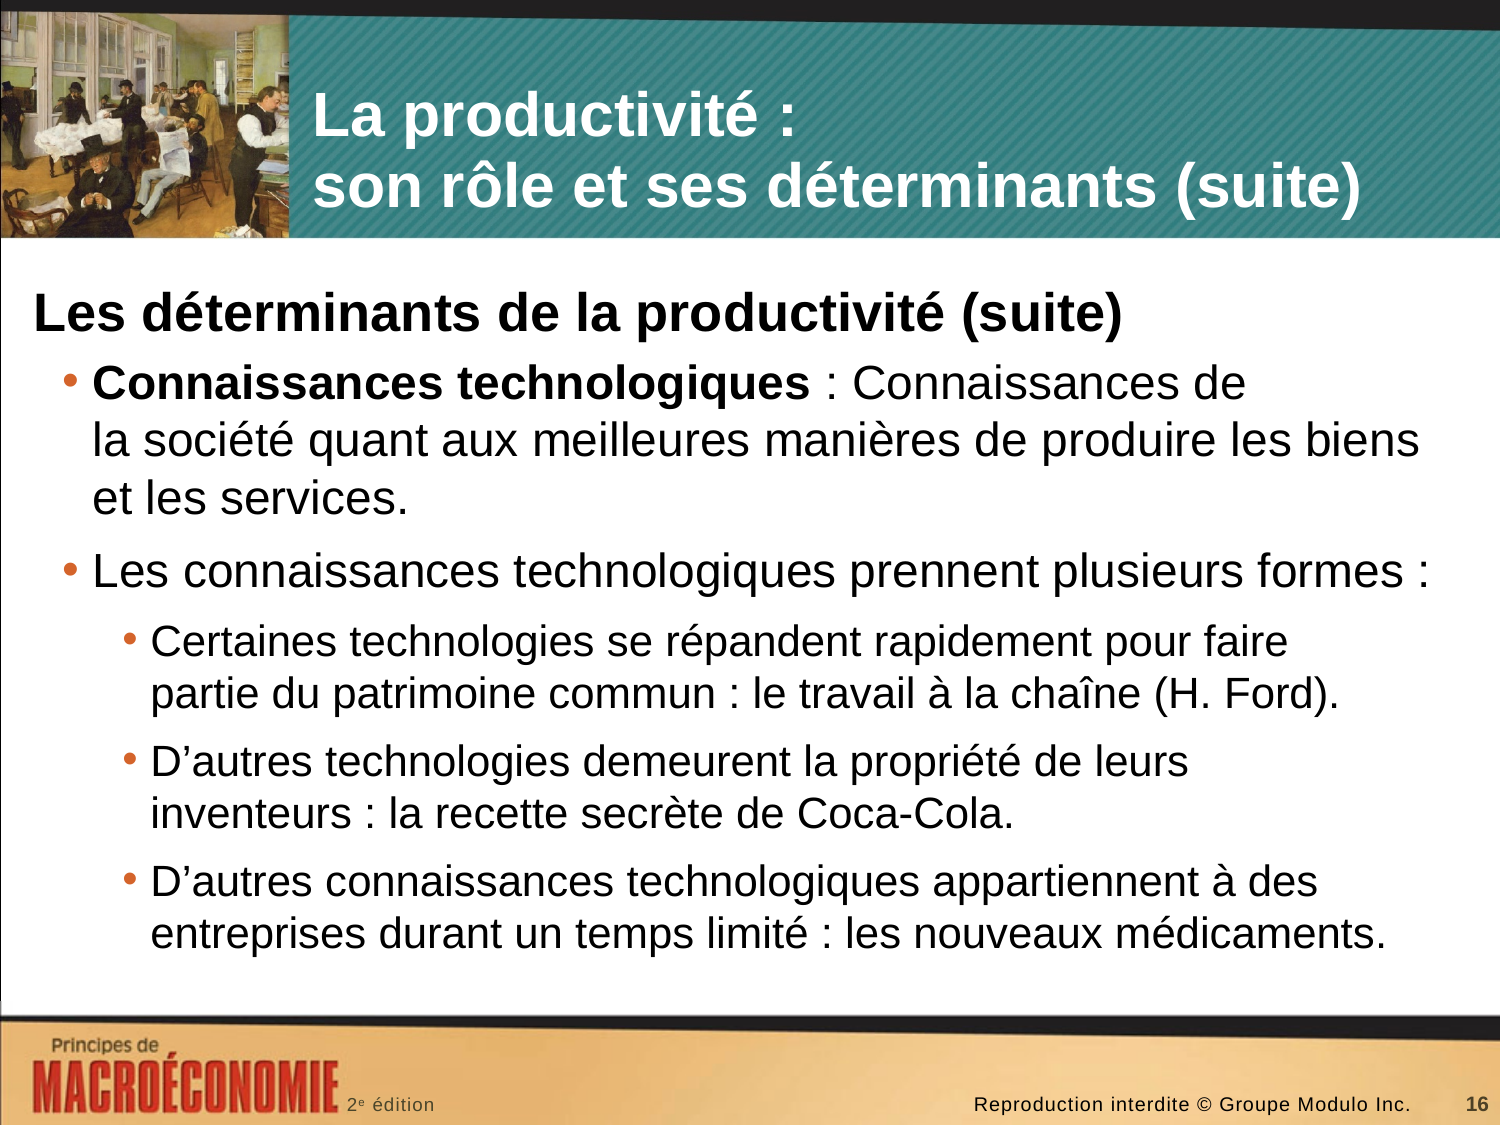

# La productivité : son rôle et ses déterminants (suite)
Les déterminants de la productivité (suite)
Connaissances technologiques : Connaissances de             la société quant aux meilleures manières de produire les biens et les services.
Les connaissances technologiques prennent plusieurs formes :
Certaines technologies se répandent rapidement pour faire
partie du patrimoine commun : le travail à la chaîne (H. Ford).
D’autres technologies demeurent la propriété de leurs
inventeurs : la recette secrète de Coca-Cola.
D’autres connaissances technologiques appartiennent à des entreprises durant un temps limité : les nouveaux médicaments.

16